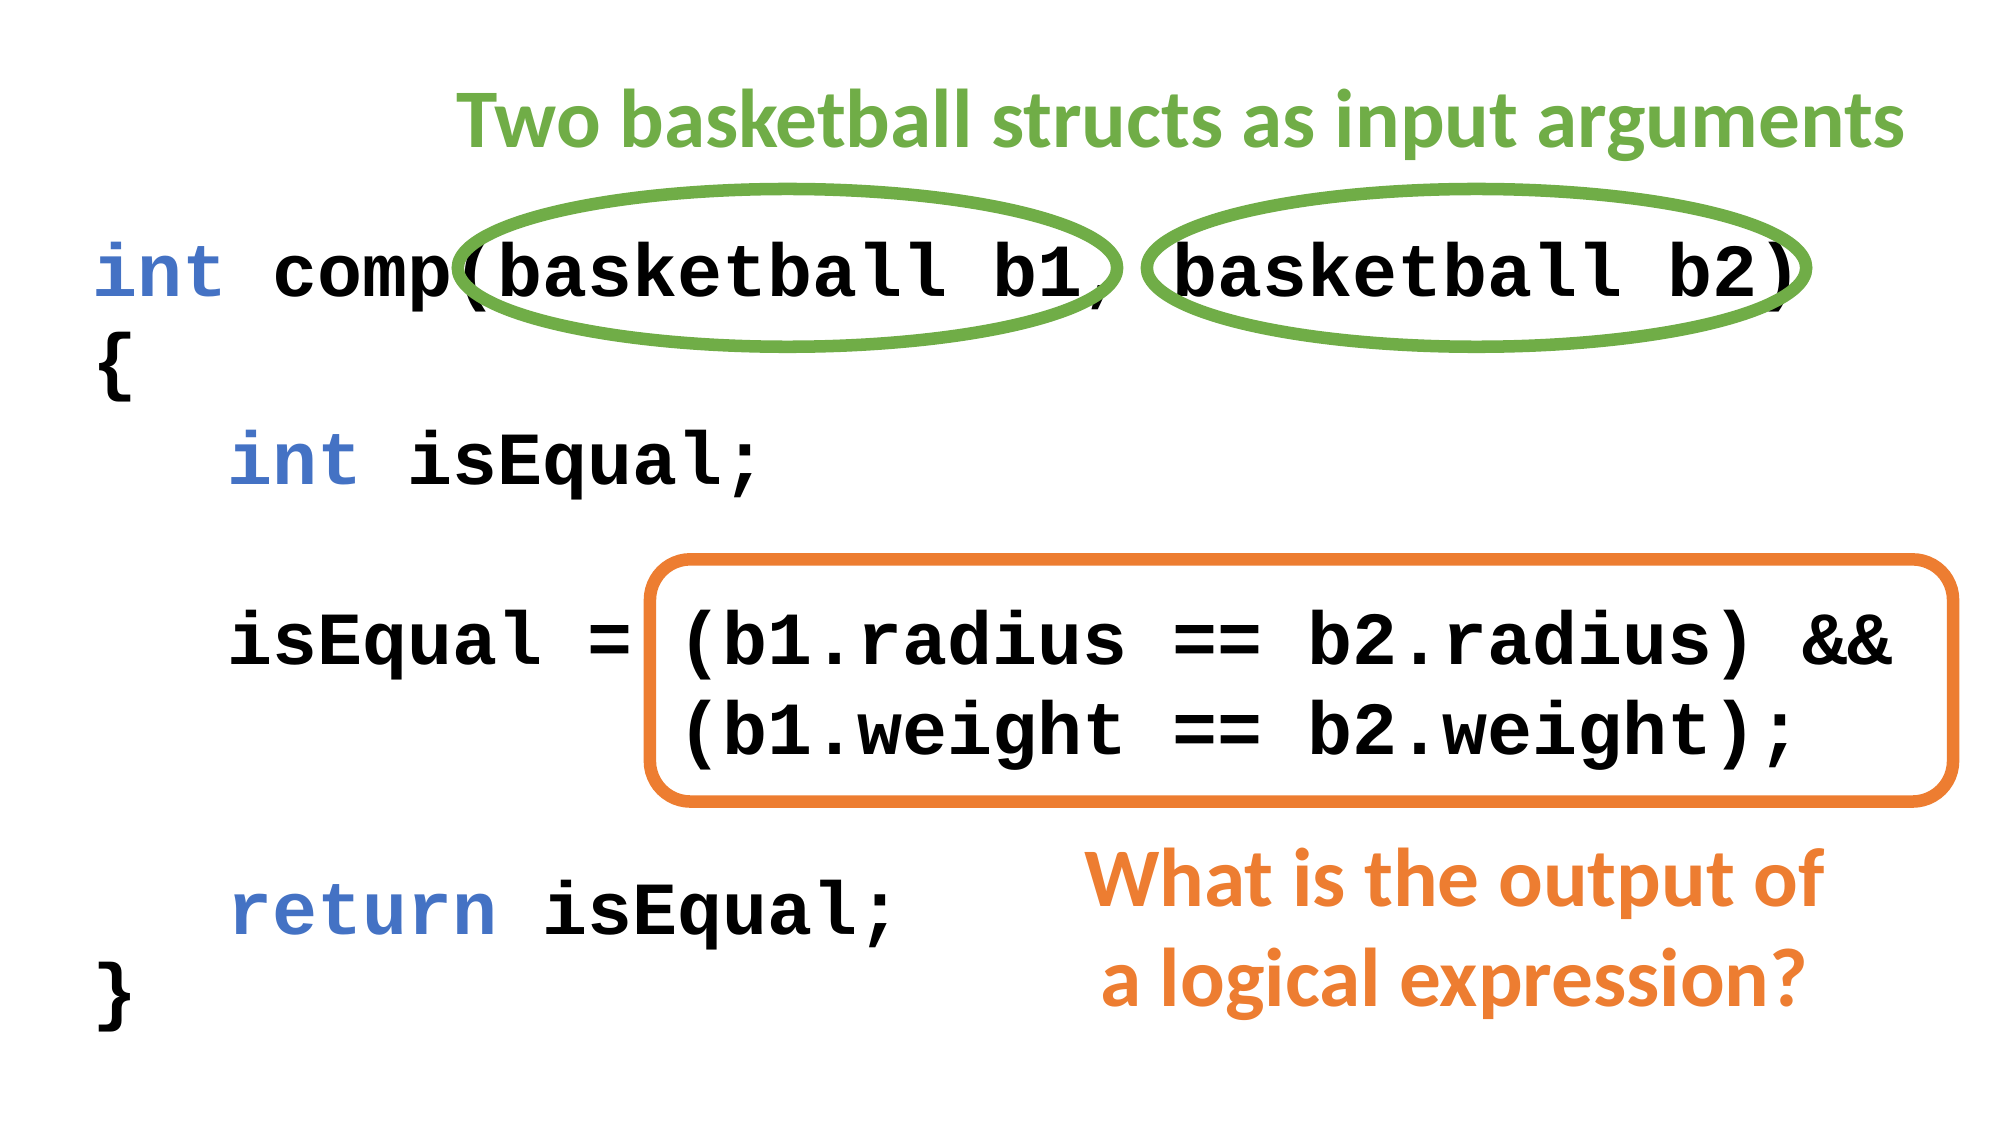

Two basketball structs as input arguments

int comp(basketball b1, basketball b2)
{

}
int isEqual;

isEqual = (b1.radius == b2.radius) &&
			(b1.weight == b2.weight);

return isEqual;

What is the output of a logical expression?